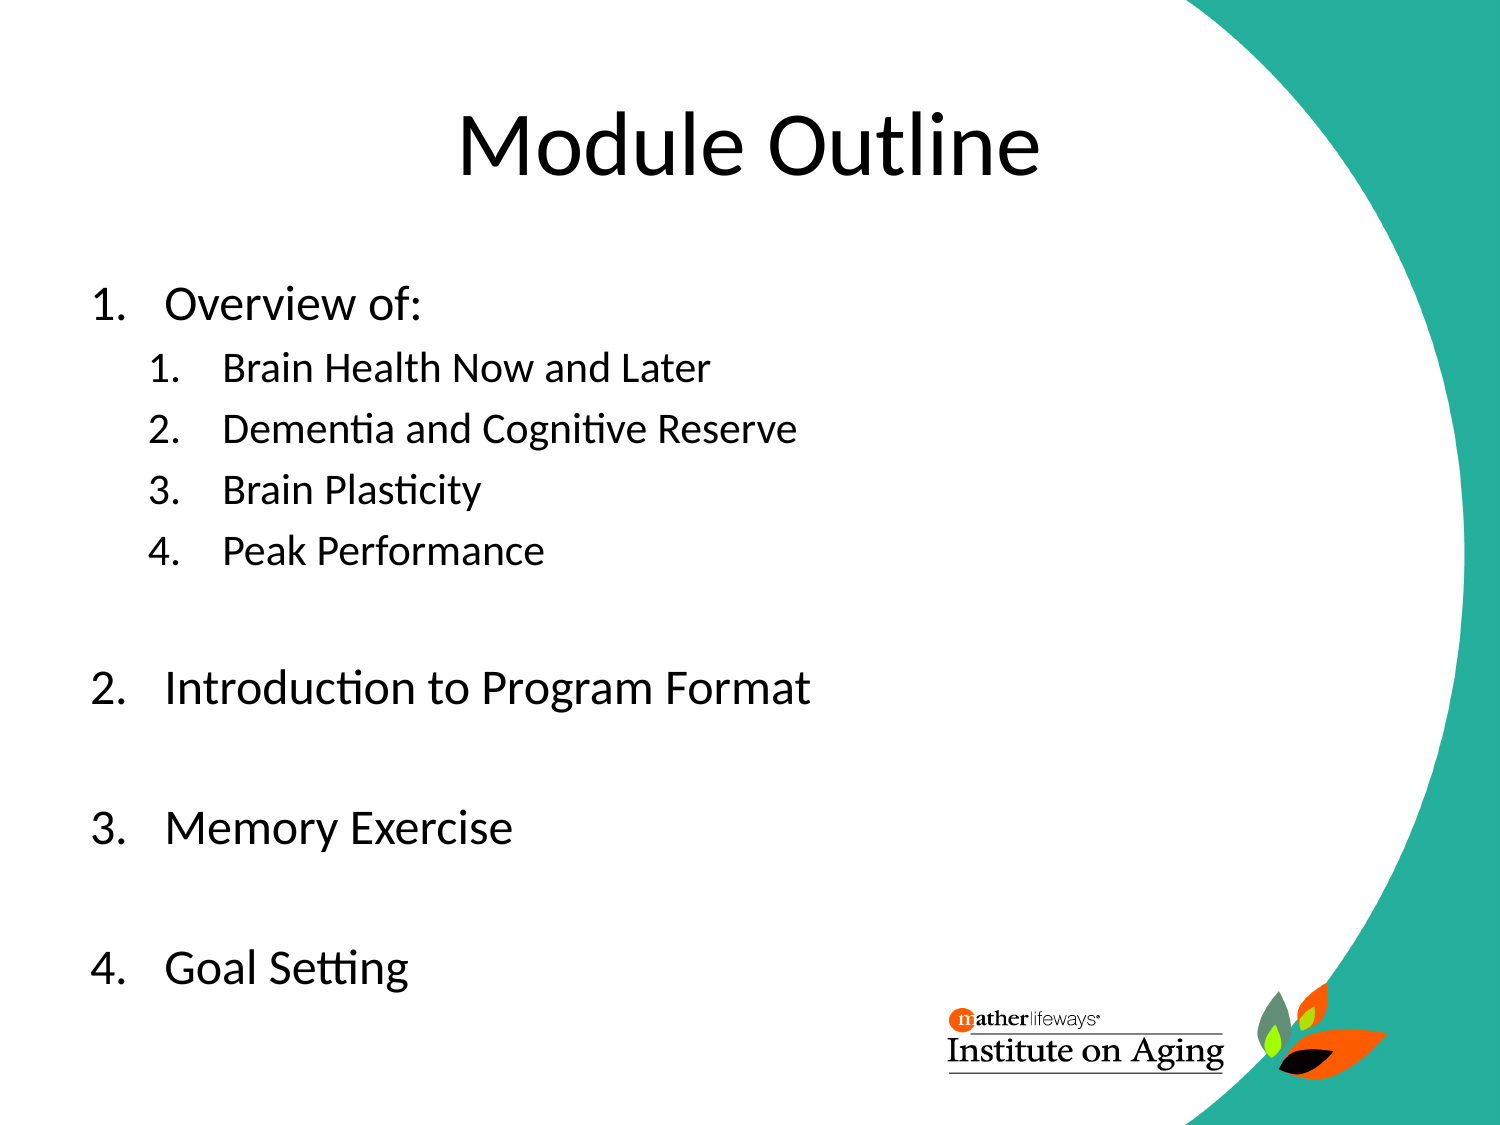

# Module Outline
Overview of:
Brain Health Now and Later
Dementia and Cognitive Reserve
Brain Plasticity
Peak Performance

Introduction to Program Format

Memory Exercise

Goal Setting